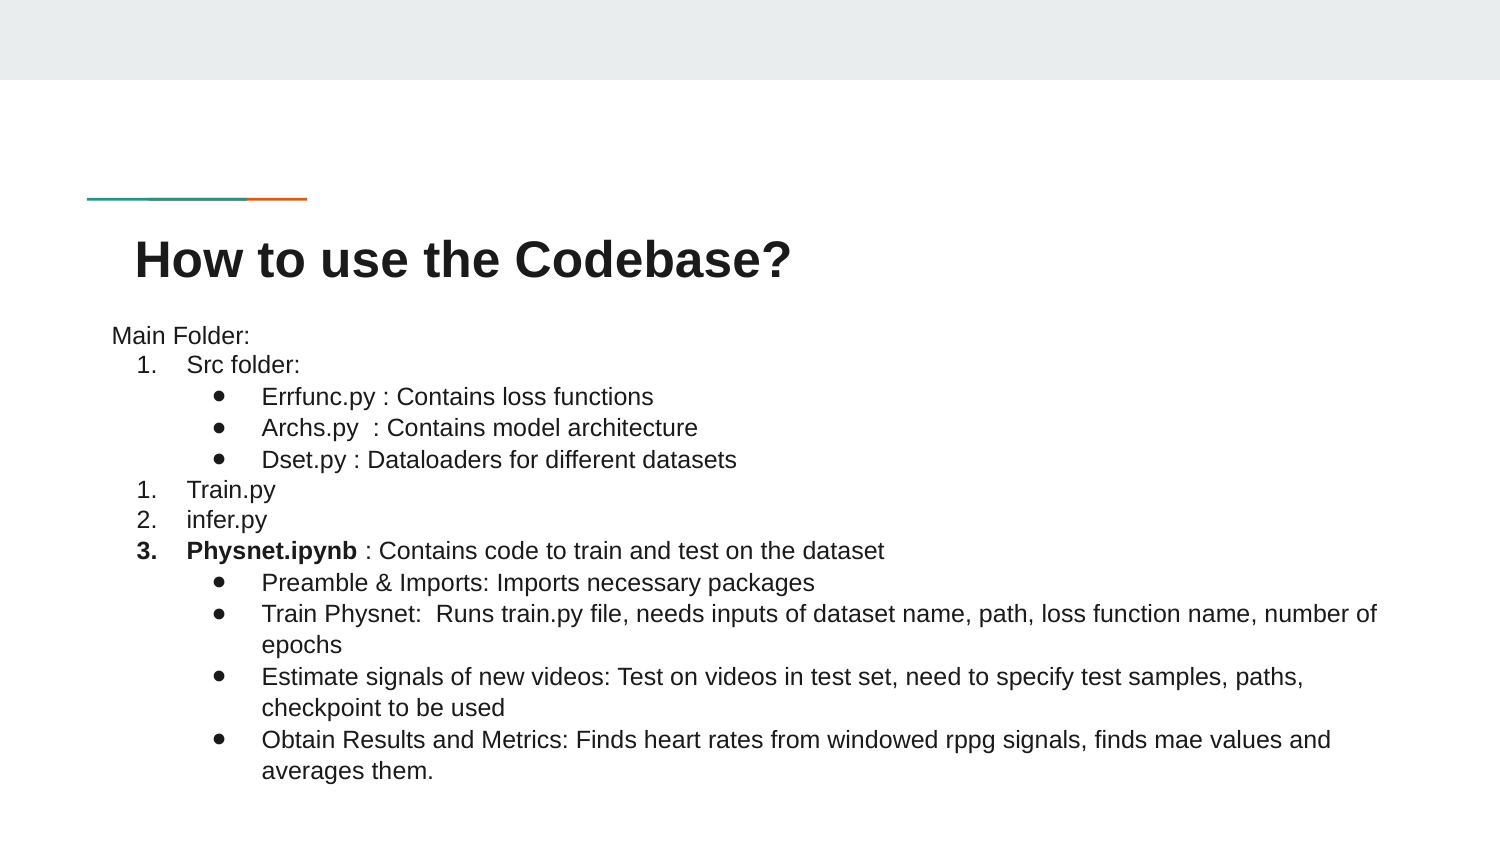

# How to use the Codebase?
Main Folder:
Src folder:
Errfunc.py : Contains loss functions
Archs.py  : Contains model architecture
Dset.py : Dataloaders for different datasets
Train.py
infer.py
Physnet.ipynb : Contains code to train and test on the dataset
Preamble & Imports: Imports necessary packages
Train Physnet:  Runs train.py file, needs inputs of dataset name, path, loss function name, number of epochs
Estimate signals of new videos: Test on videos in test set, need to specify test samples, paths, checkpoint to be used
Obtain Results and Metrics: Finds heart rates from windowed rppg signals, finds mae values and averages them.